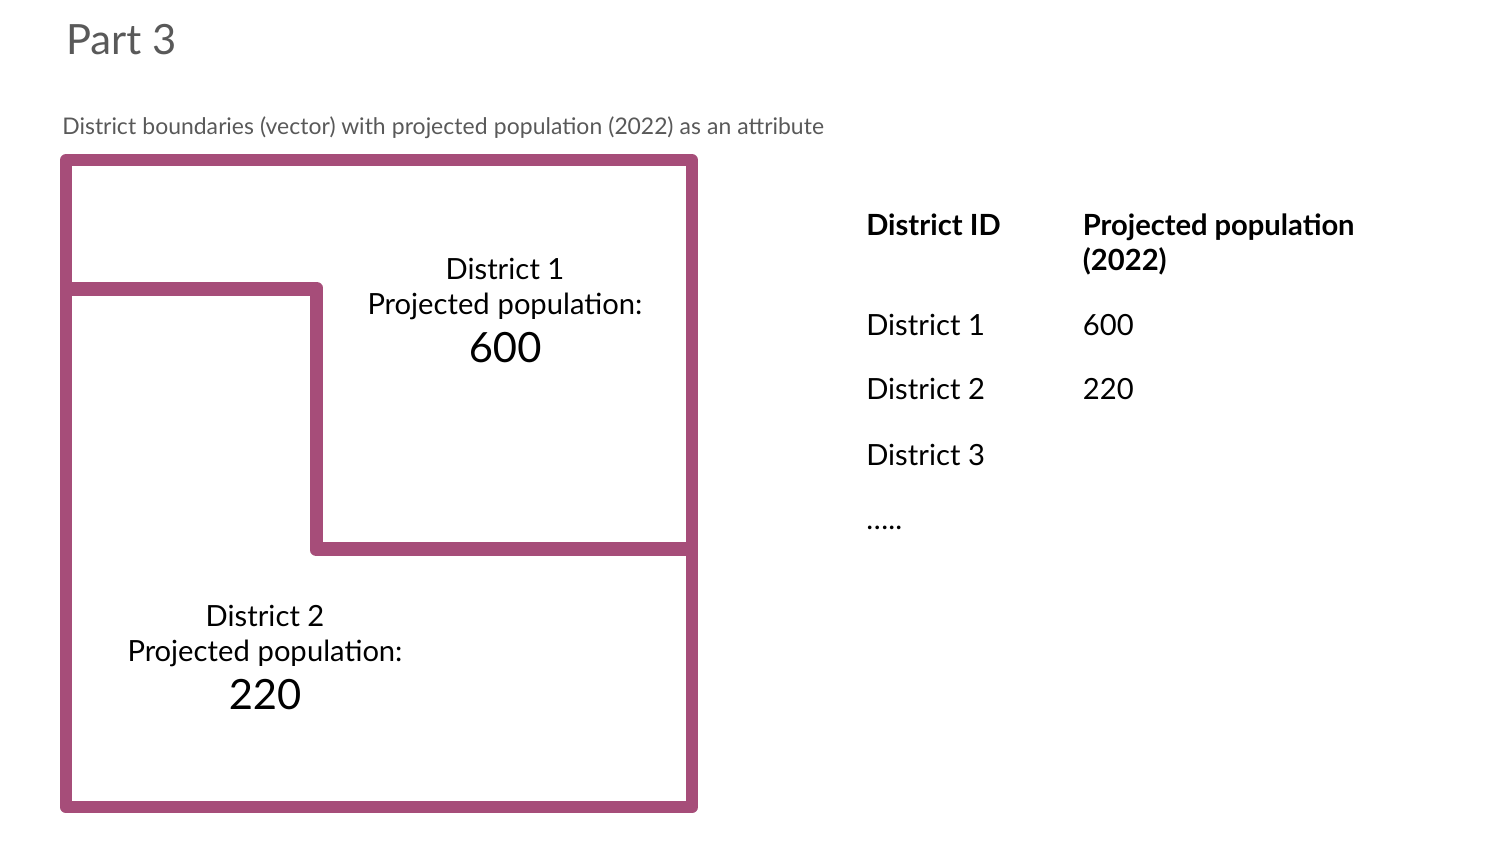

# Part 3

District boundaries (vector) with projected population (2022) as an attribute

| District ID | Projected population (2022) |
| --- | --- |
| District 1 | 600 |
| District 2 | 220 |
| District 3 |  |
| ….. |  |
District 1
Projected population:
600
District 2
Projected population:
220